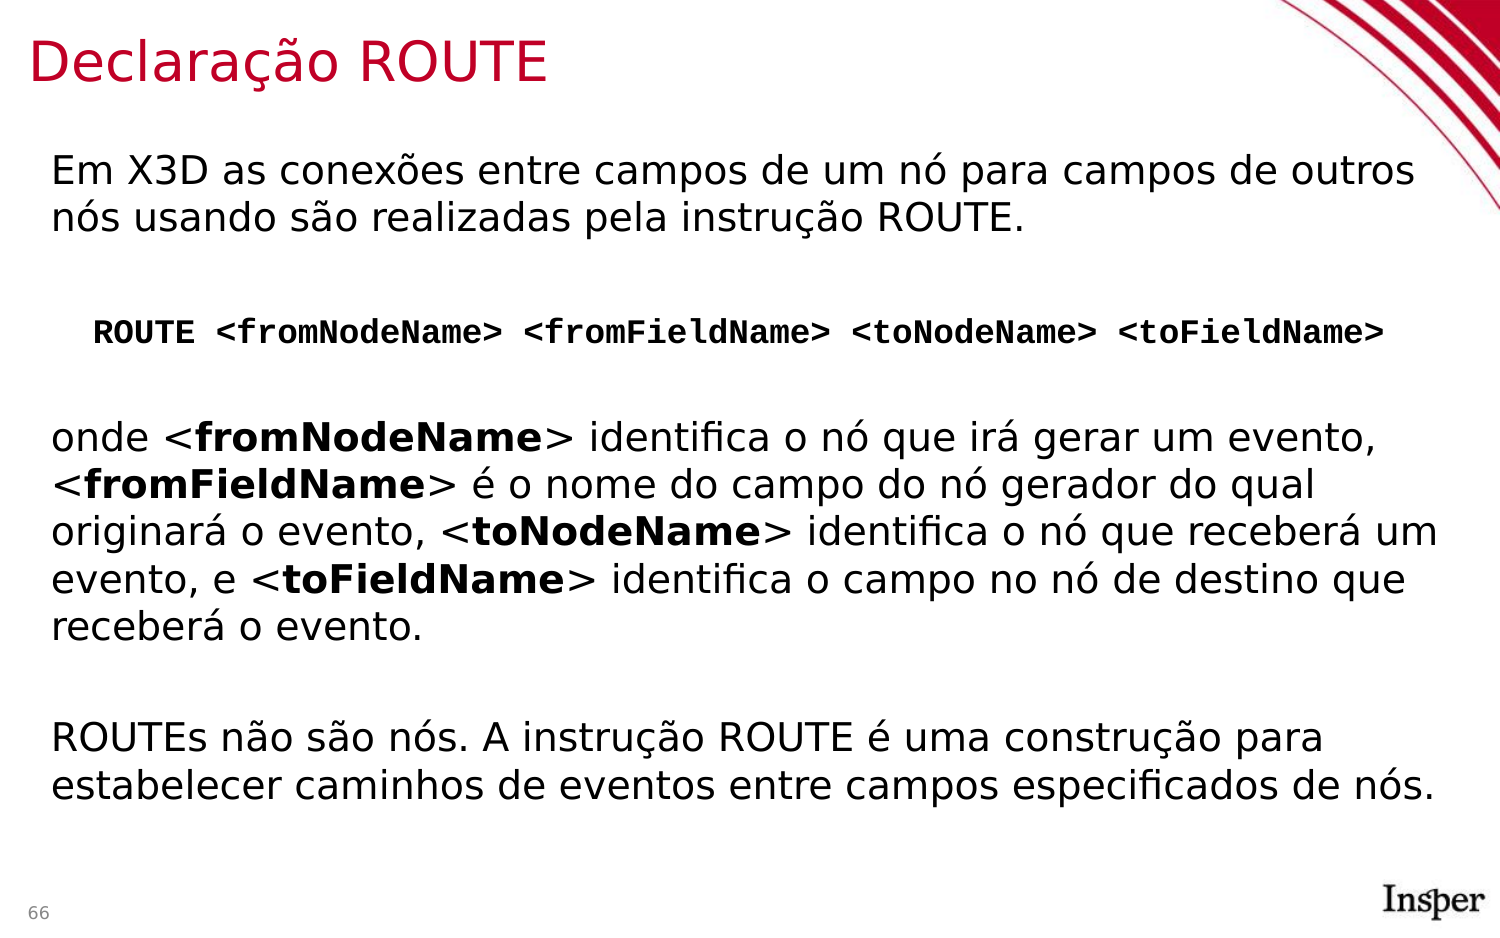

# Declaração ROUTE
Em X3D as conexões entre campos de um nó para campos de outros nós usando são realizadas pela instrução ROUTE.
ROUTE <fromNodeName> <fromFieldName> <toNodeName> <toFieldName>
onde <fromNodeName> identifica o nó que irá gerar um evento, <fromFieldName> é o nome do campo do nó gerador do qual originará o evento, <toNodeName> identifica o nó que receberá um evento, e <toFieldName> identifica o campo no nó de destino que receberá o evento.

ROUTEs não são nós. A instrução ROUTE é uma construção para estabelecer caminhos de eventos entre campos especificados de nós.
66